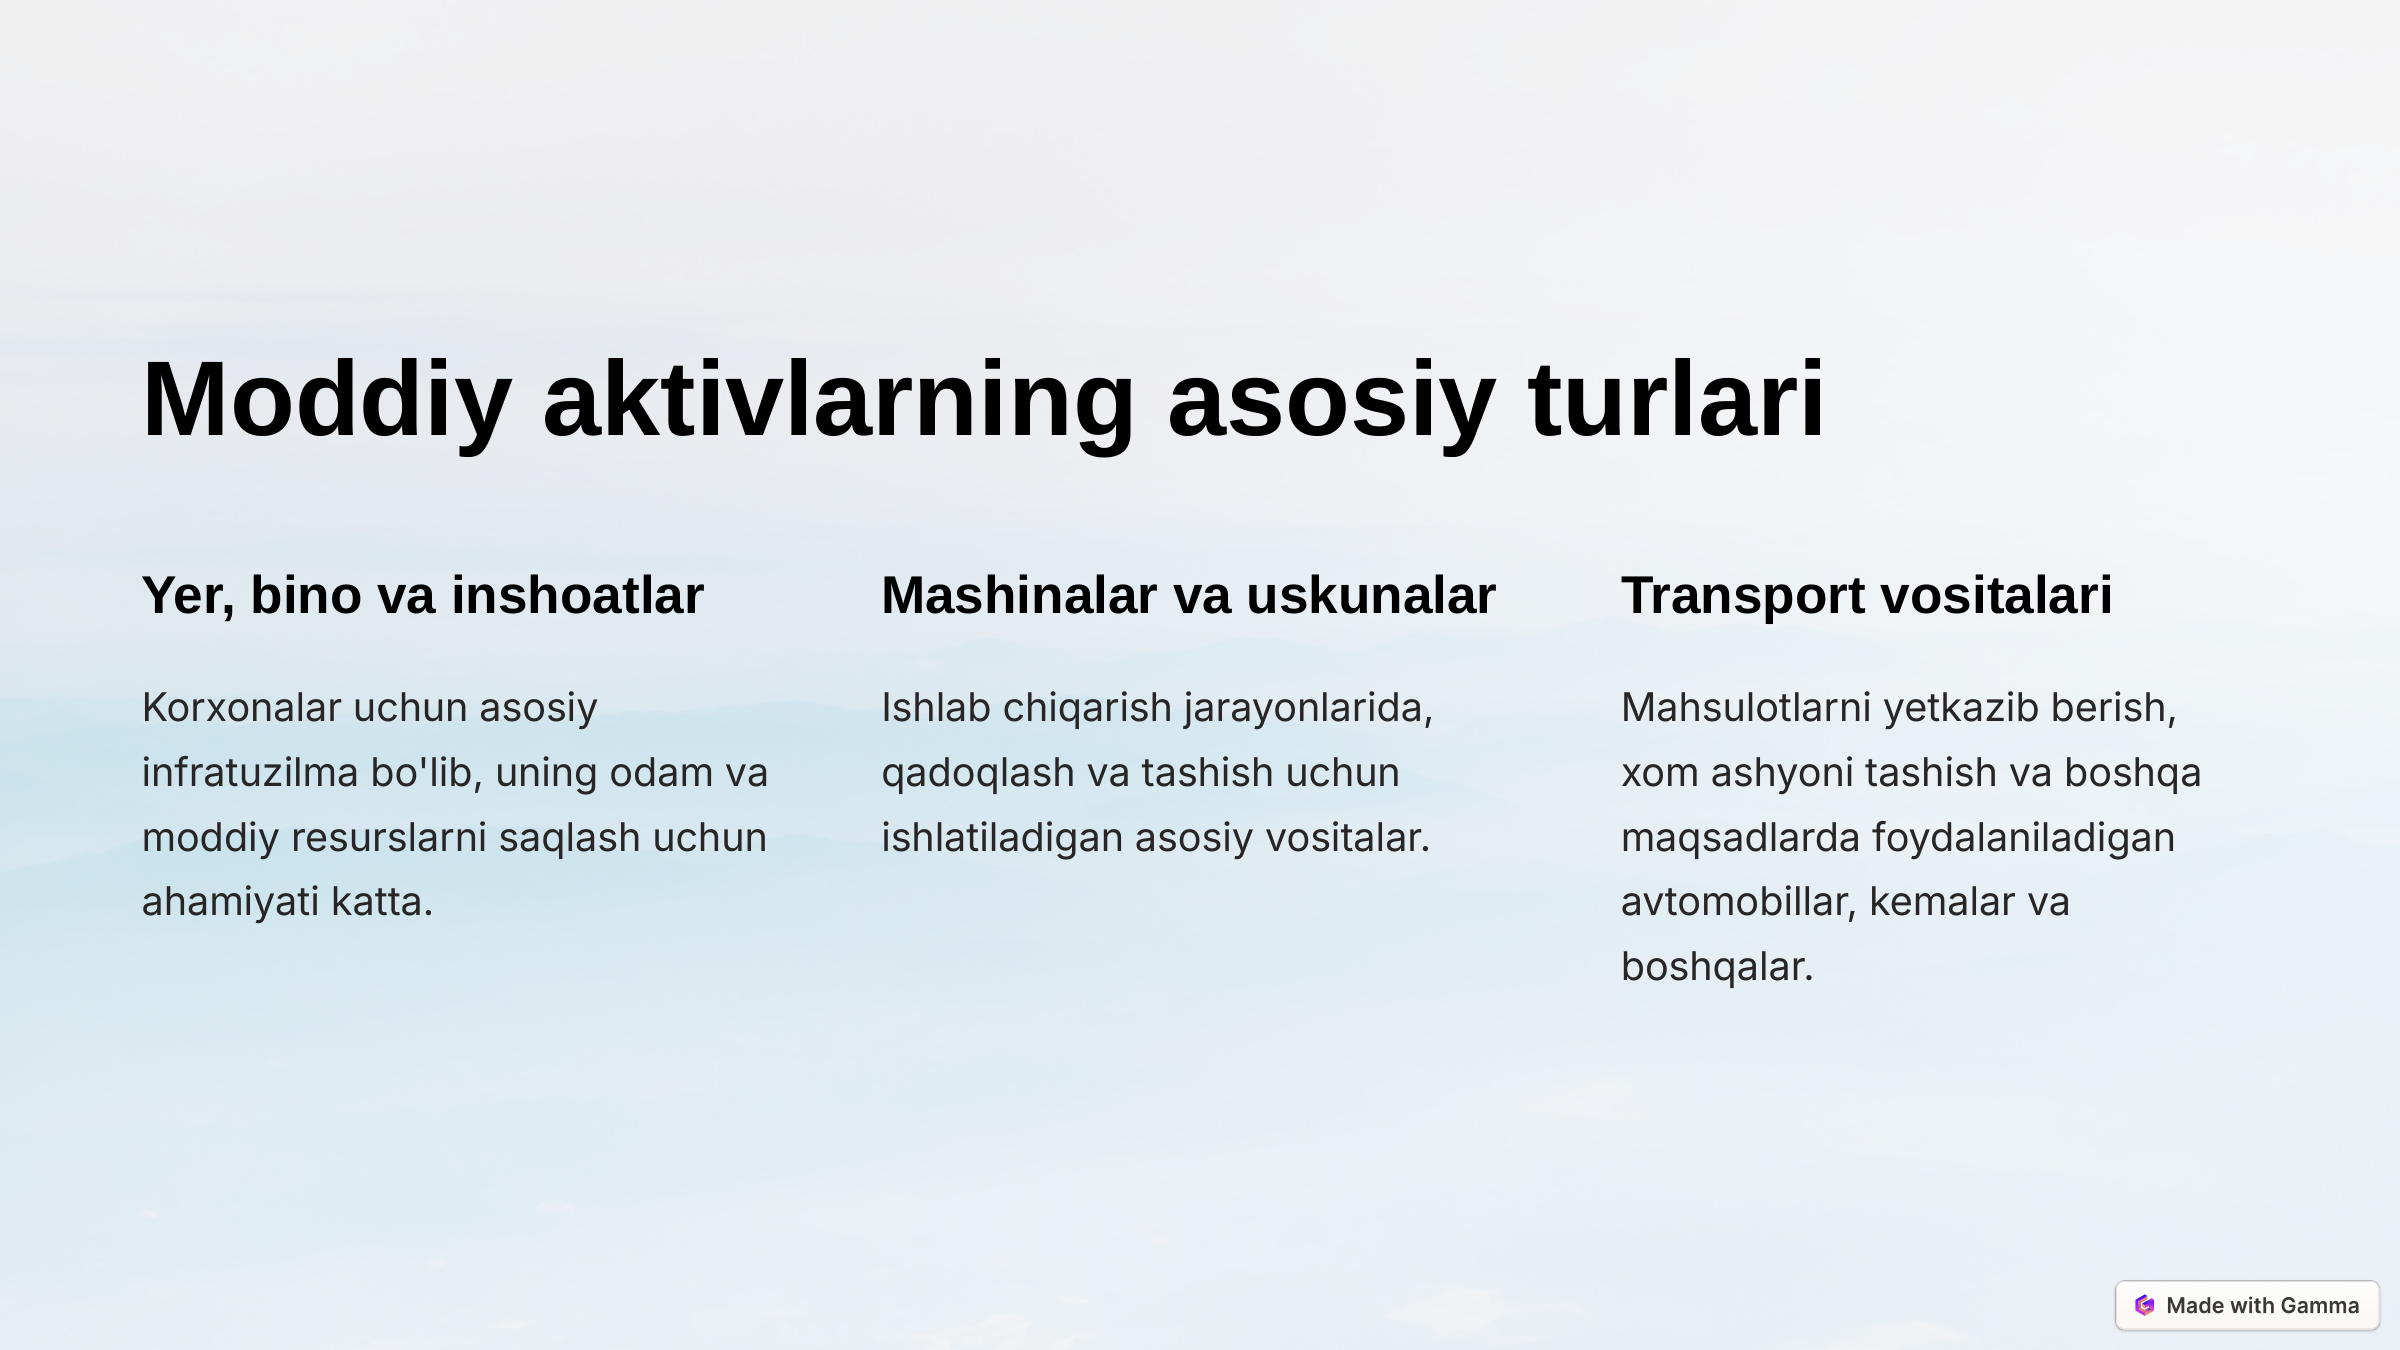

Moddiy aktivlarning asosiy turlari
Yer, bino va inshoatlar
Mashinalar va uskunalar
Transport vositalari
Korxonalar uchun asosiy infratuzilma bo'lib, uning odam va moddiy resurslarni saqlash uchun ahamiyati katta.
Ishlab chiqarish jarayonlarida, qadoqlash va tashish uchun ishlatiladigan asosiy vositalar.
Mahsulotlarni yetkazib berish, xom ashyoni tashish va boshqa maqsadlarda foydalaniladigan avtomobillar, kemalar va boshqalar.